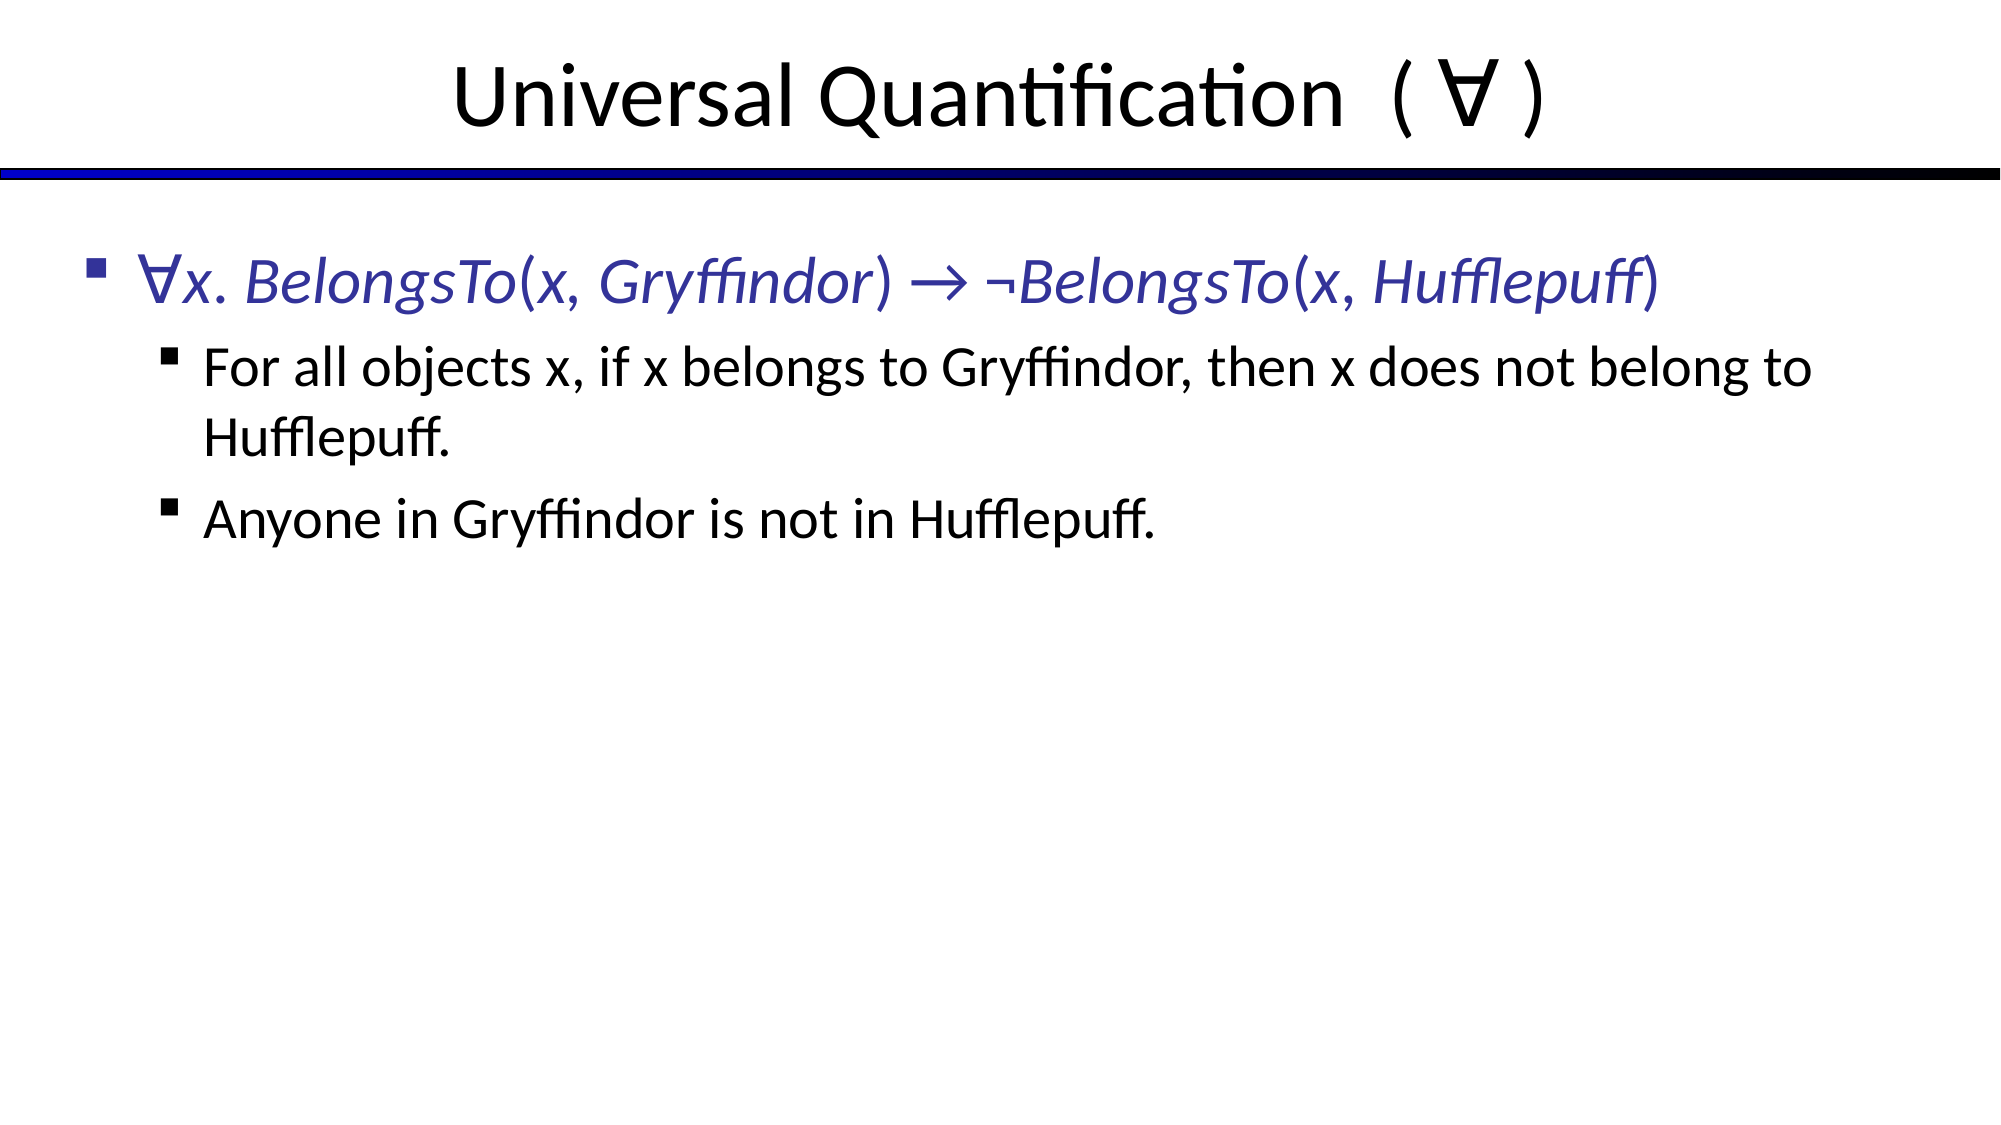

# Universal Quantification  ( ∀ )
∀x. BelongsTo(x, Gryffindor) → ¬BelongsTo(x, Hufflepuff)
For all objects x, if x belongs to Gryffindor, then x does not belong to Hufflepuff.
Anyone in Gryffindor is not in Hufflepuff.